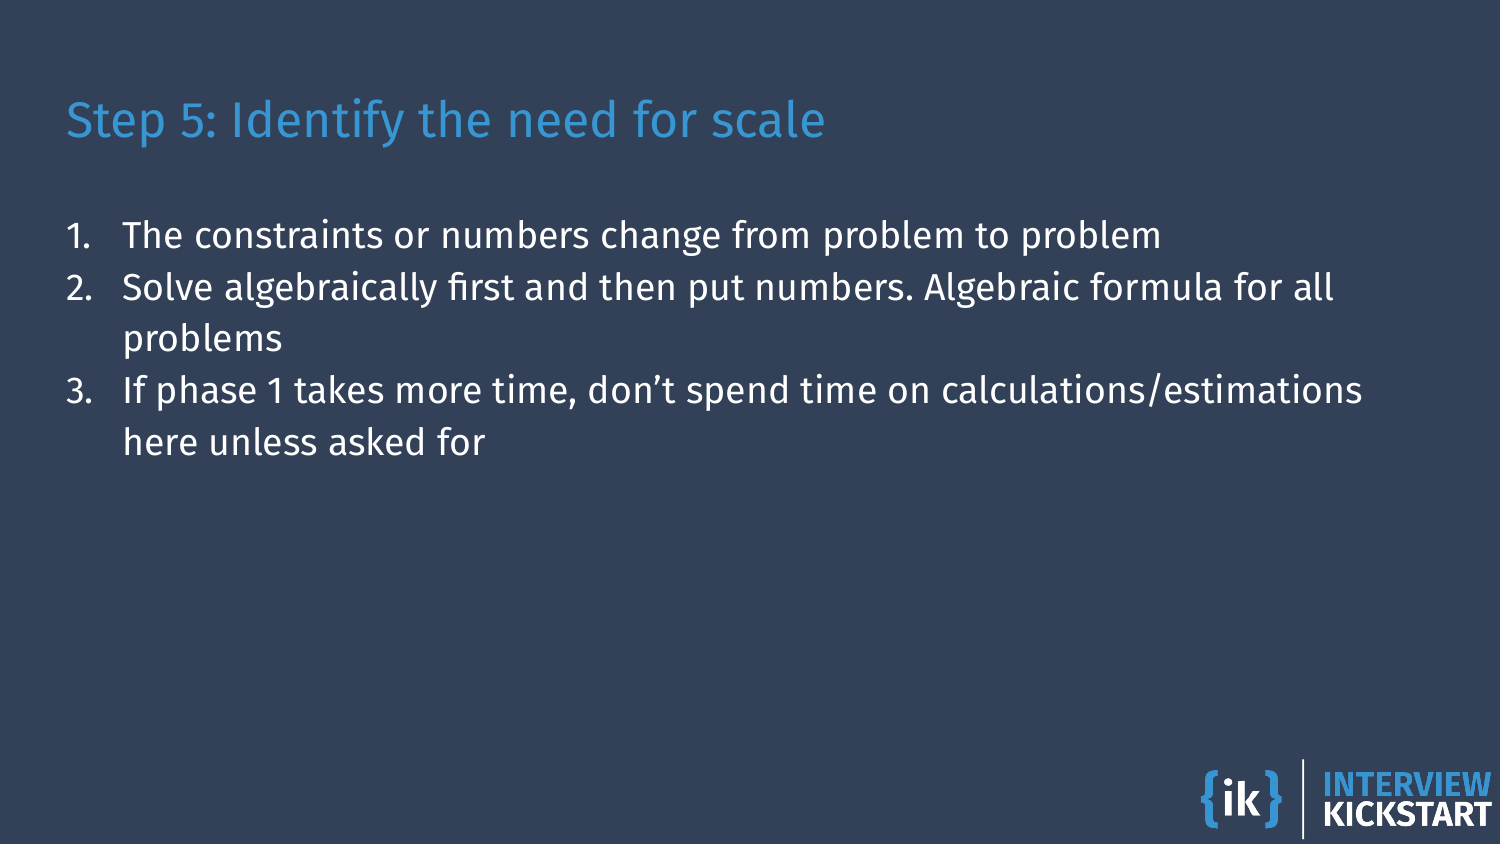

# Step 5: Identify the need for scale
The constraints or numbers change from problem to problem
Solve algebraically first and then put numbers. Algebraic formula for all problems
If phase 1 takes more time, don’t spend time on calculations/estimations here unless asked for